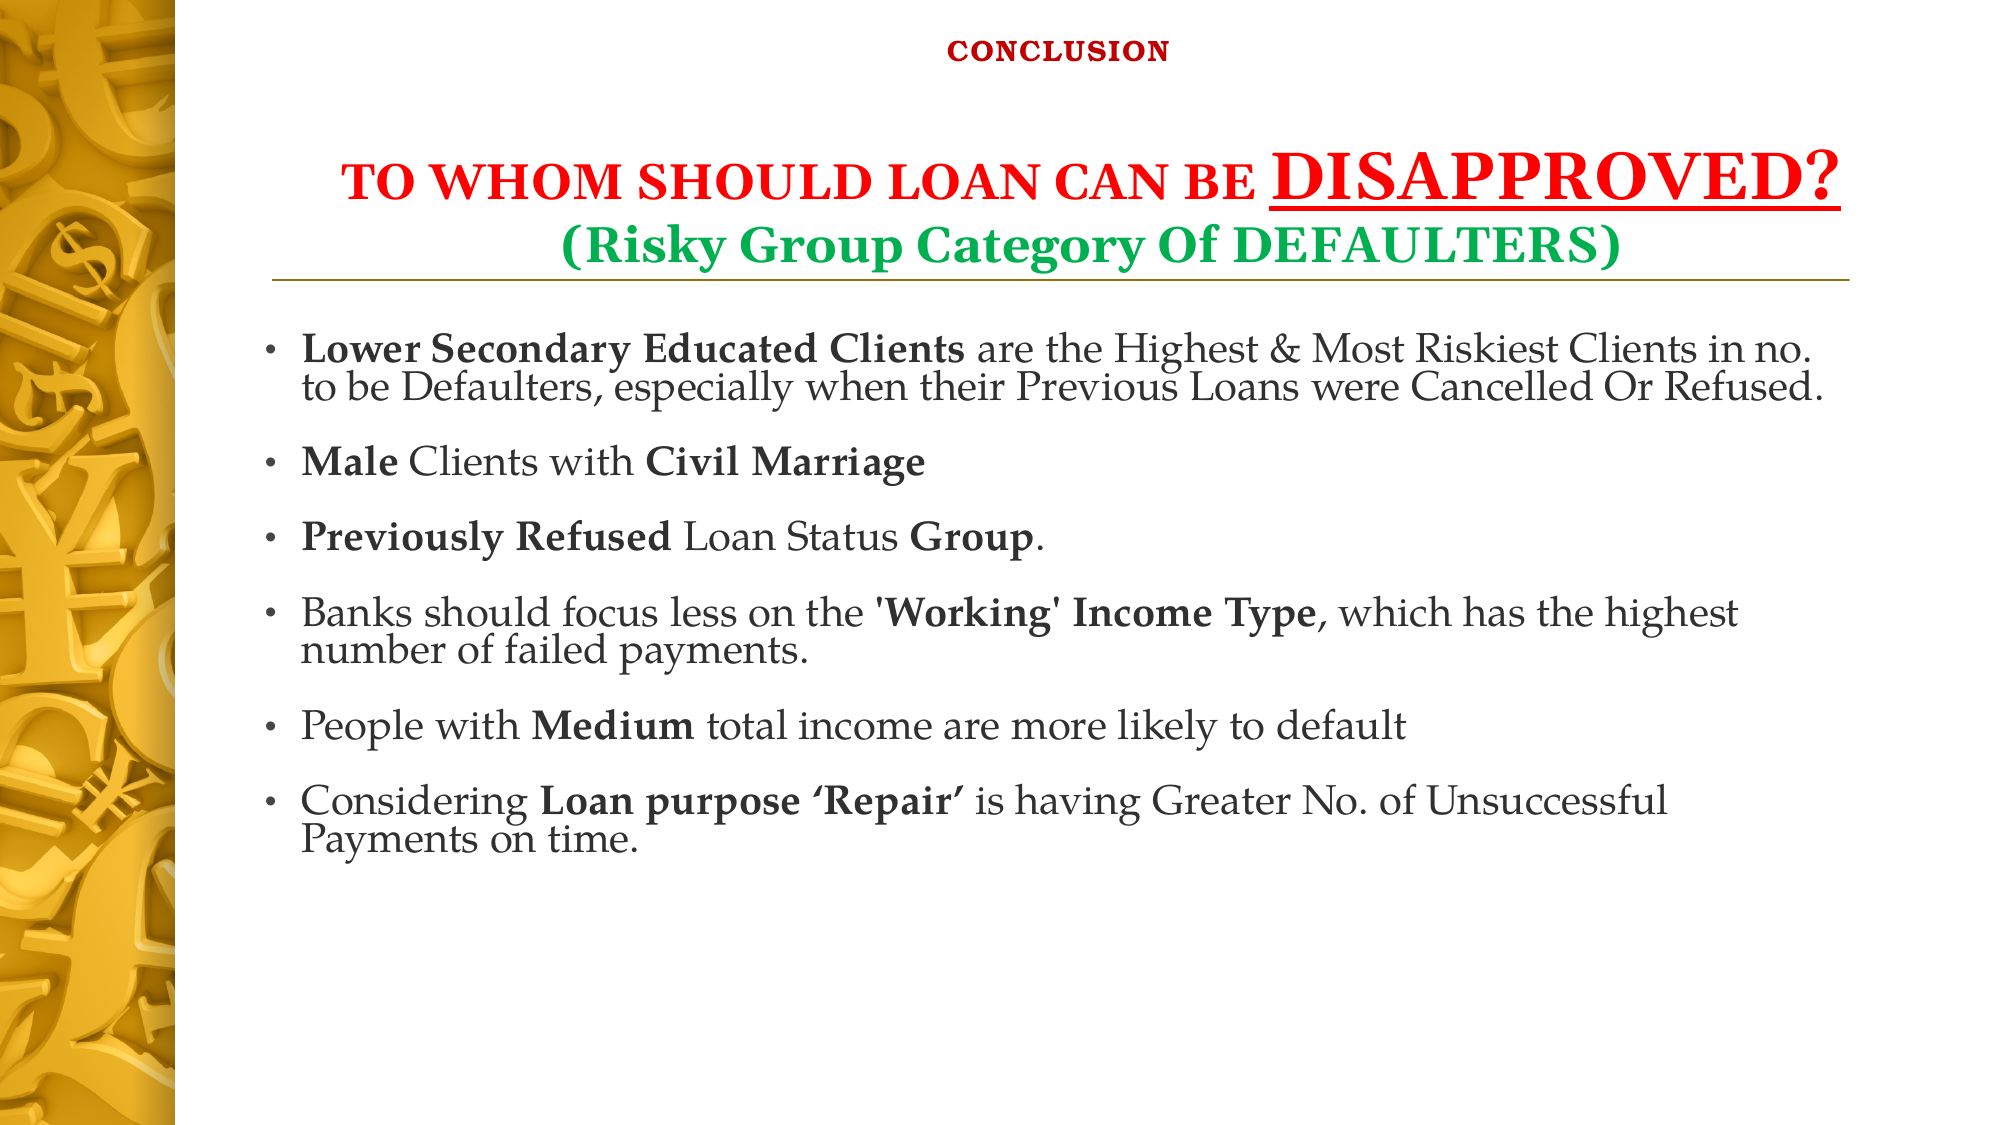

# CONCLUSION
TO WHOM SHOULD LOAN CAN BE DISAPPROVED?
(Risky Group Category Of DEFAULTERS)
Lower Secondary Educated Clients are the Highest & Most Riskiest Clients in no. to be Defaulters, especially when their Previous Loans were Cancelled Or Refused.
Male Clients with Civil Marriage
Previously Refused Loan Status Group.
Banks should focus less on the 'Working' Income Type, which has the highest number of failed payments.
People with Medium total income are more likely to default
Considering Loan purpose ‘Repair’ is having Greater No. of Unsuccessful Payments on time.